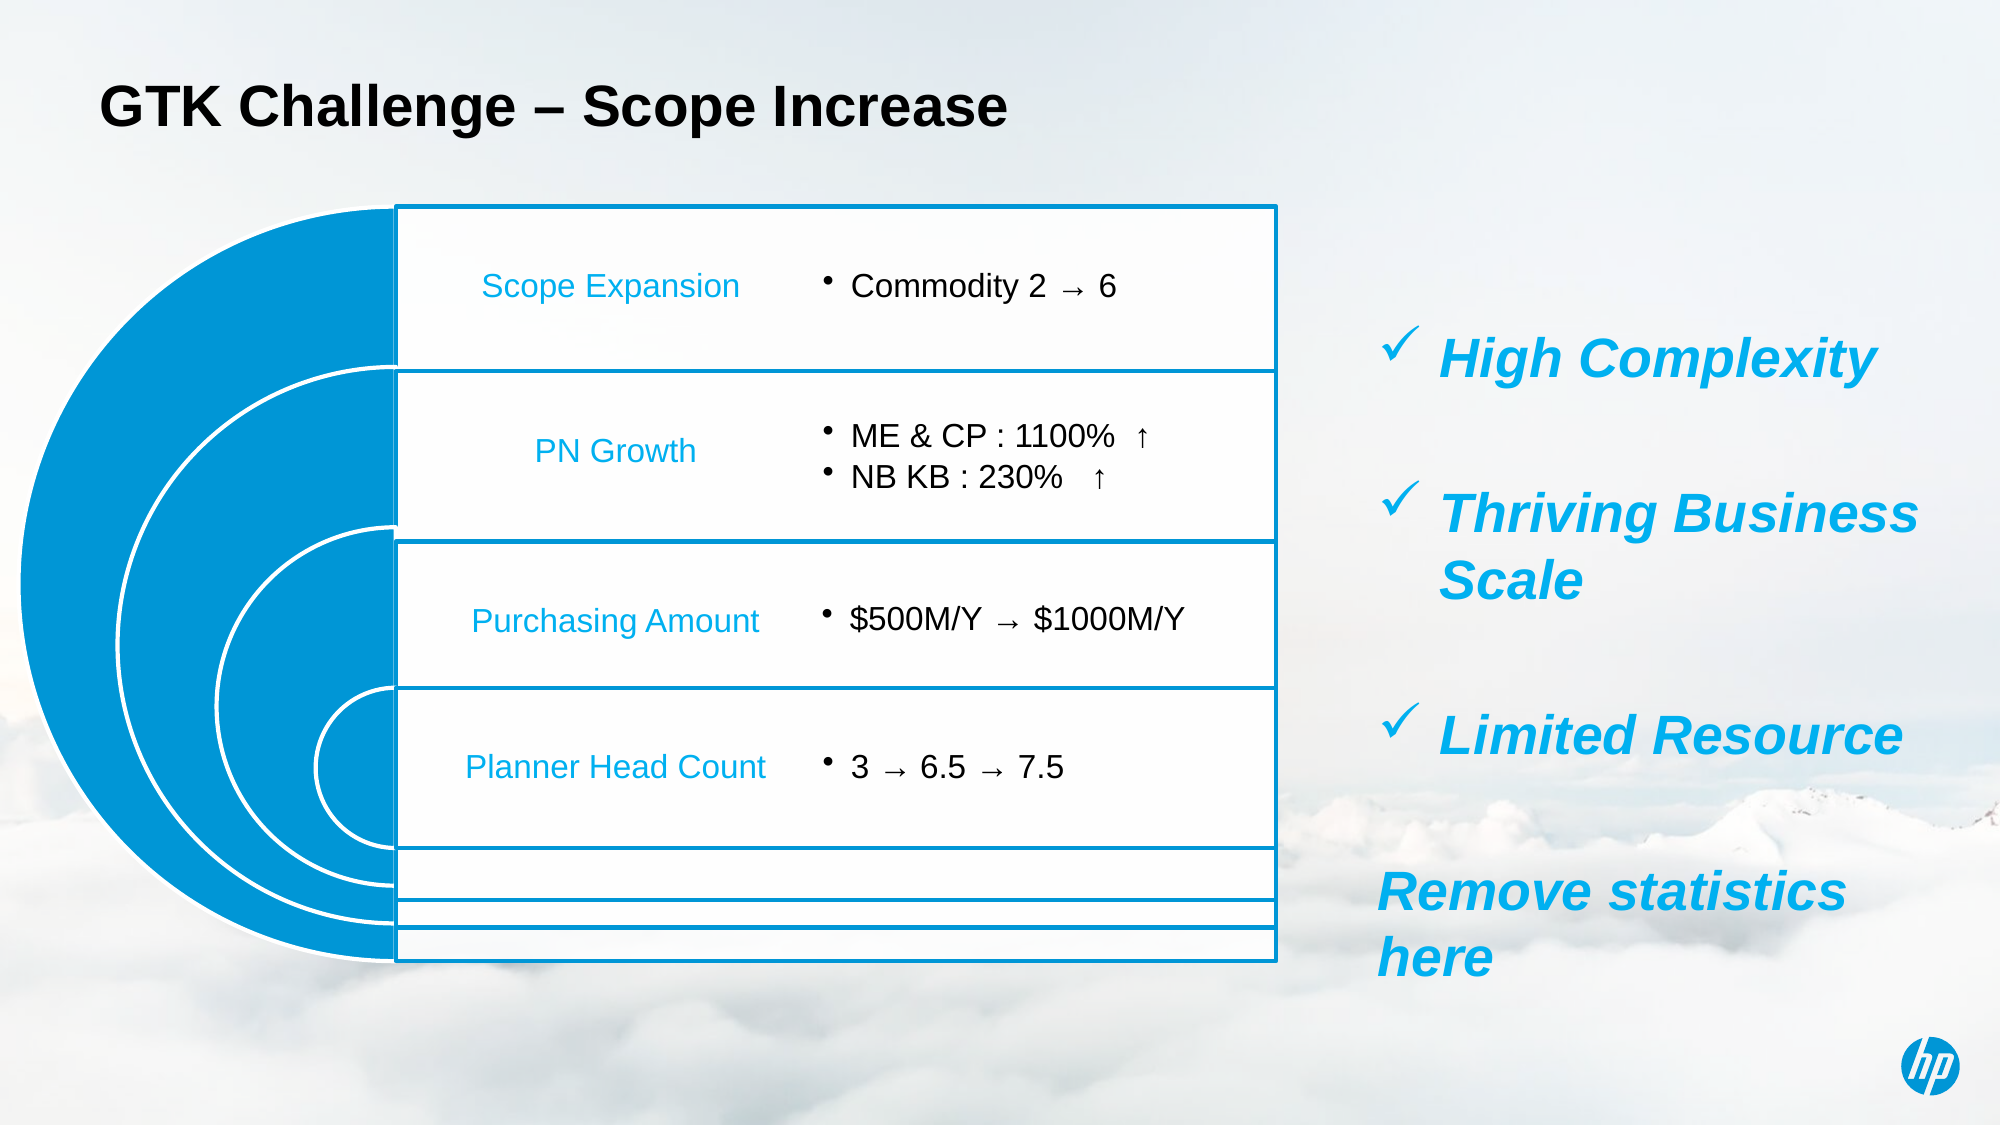

# GTK Challenge – Scope Increase
Scope Expansion
PN Growth
Purchasing Amount
Planner Head Count
Commodity 2 → 6
ME & CP : 1100%  ↑
NB KB : 230%   ↑
$500M/Y → $1000M/Y
3 → 6.5 → 7.5
High Complexity

Thriving Business Scale

Limited Resource

Remove statistics here